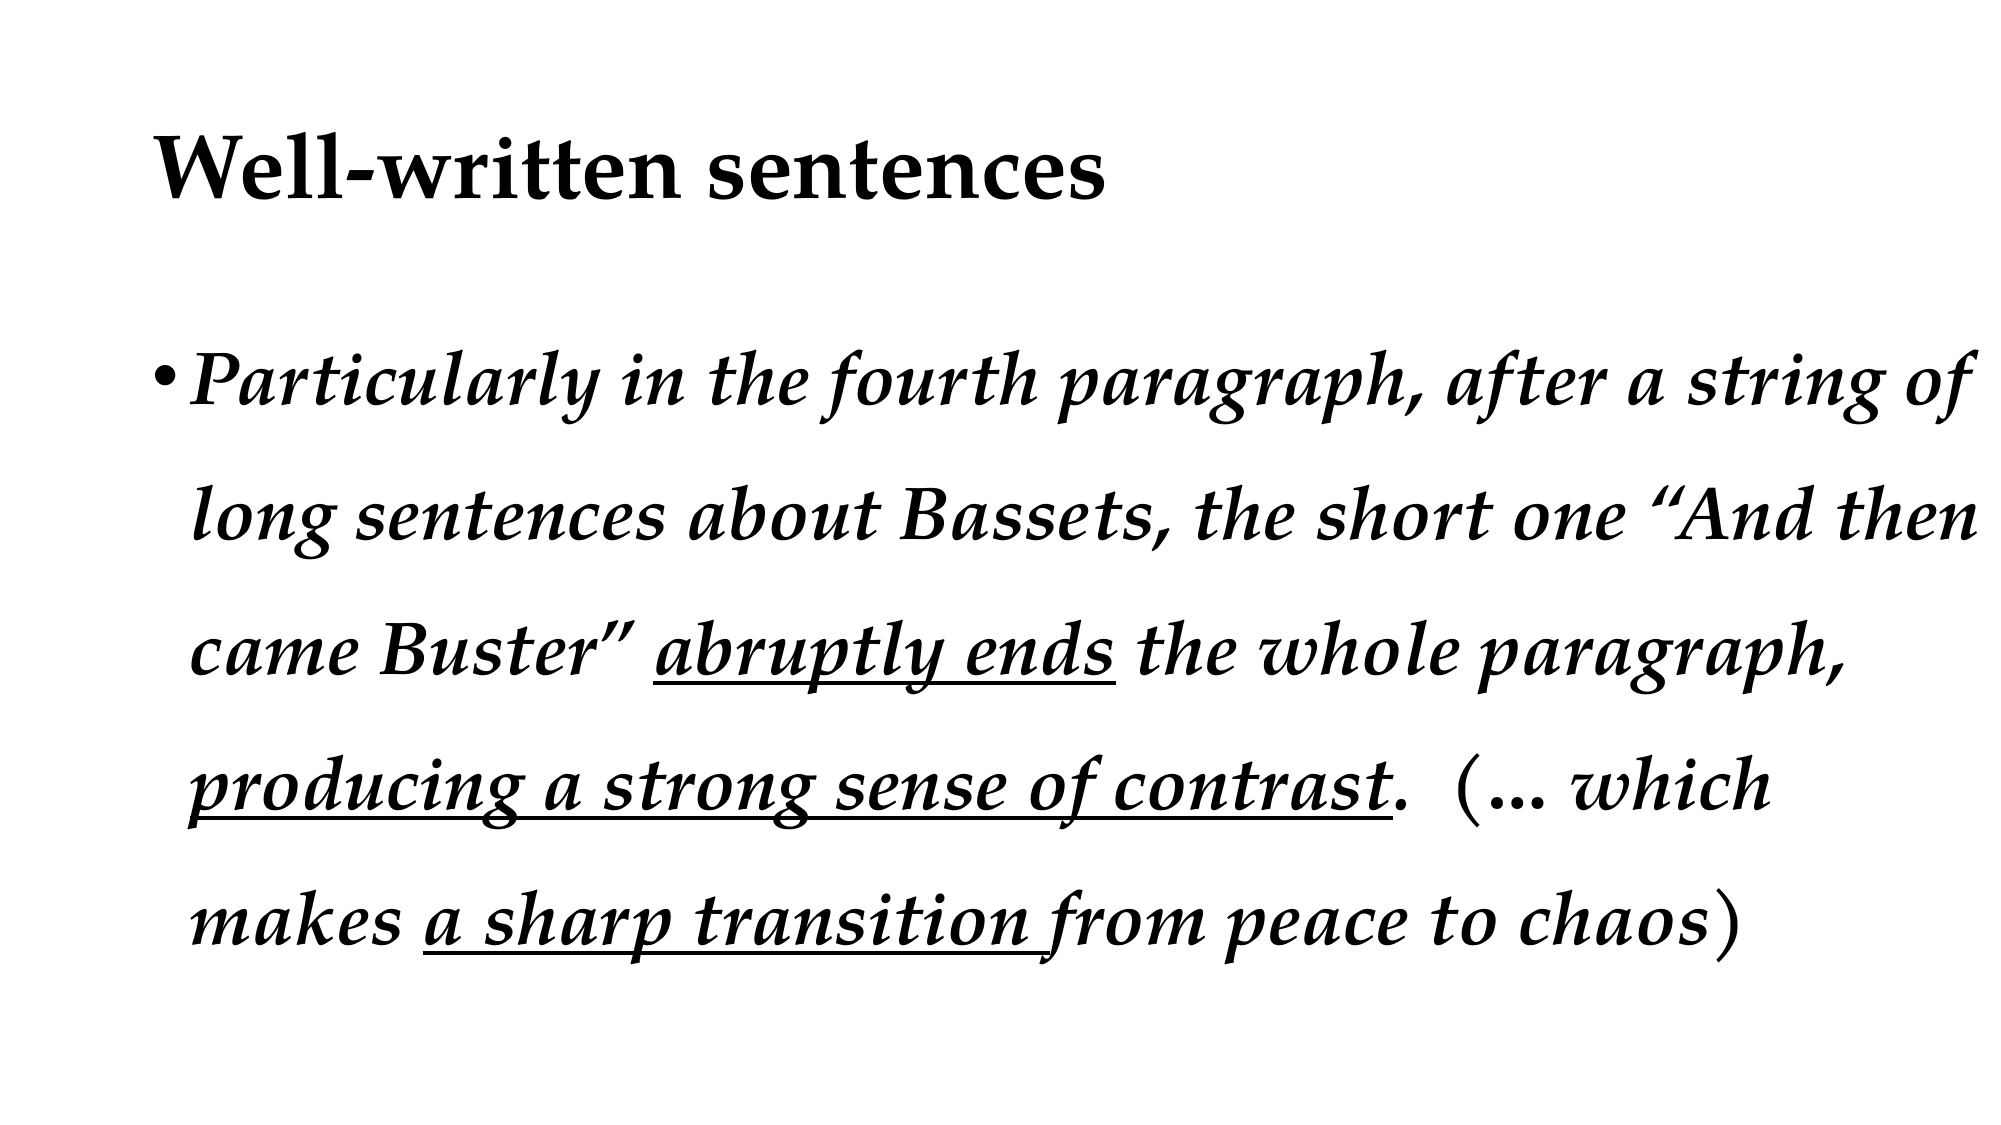

# Well-written sentences
Particularly in the fourth paragraph, after a string of long sentences about Bassets, the short one “And then came Buster” abruptly ends the whole paragraph, producing a strong sense of contrast.  (… which makes a sharp transition from peace to chaos)